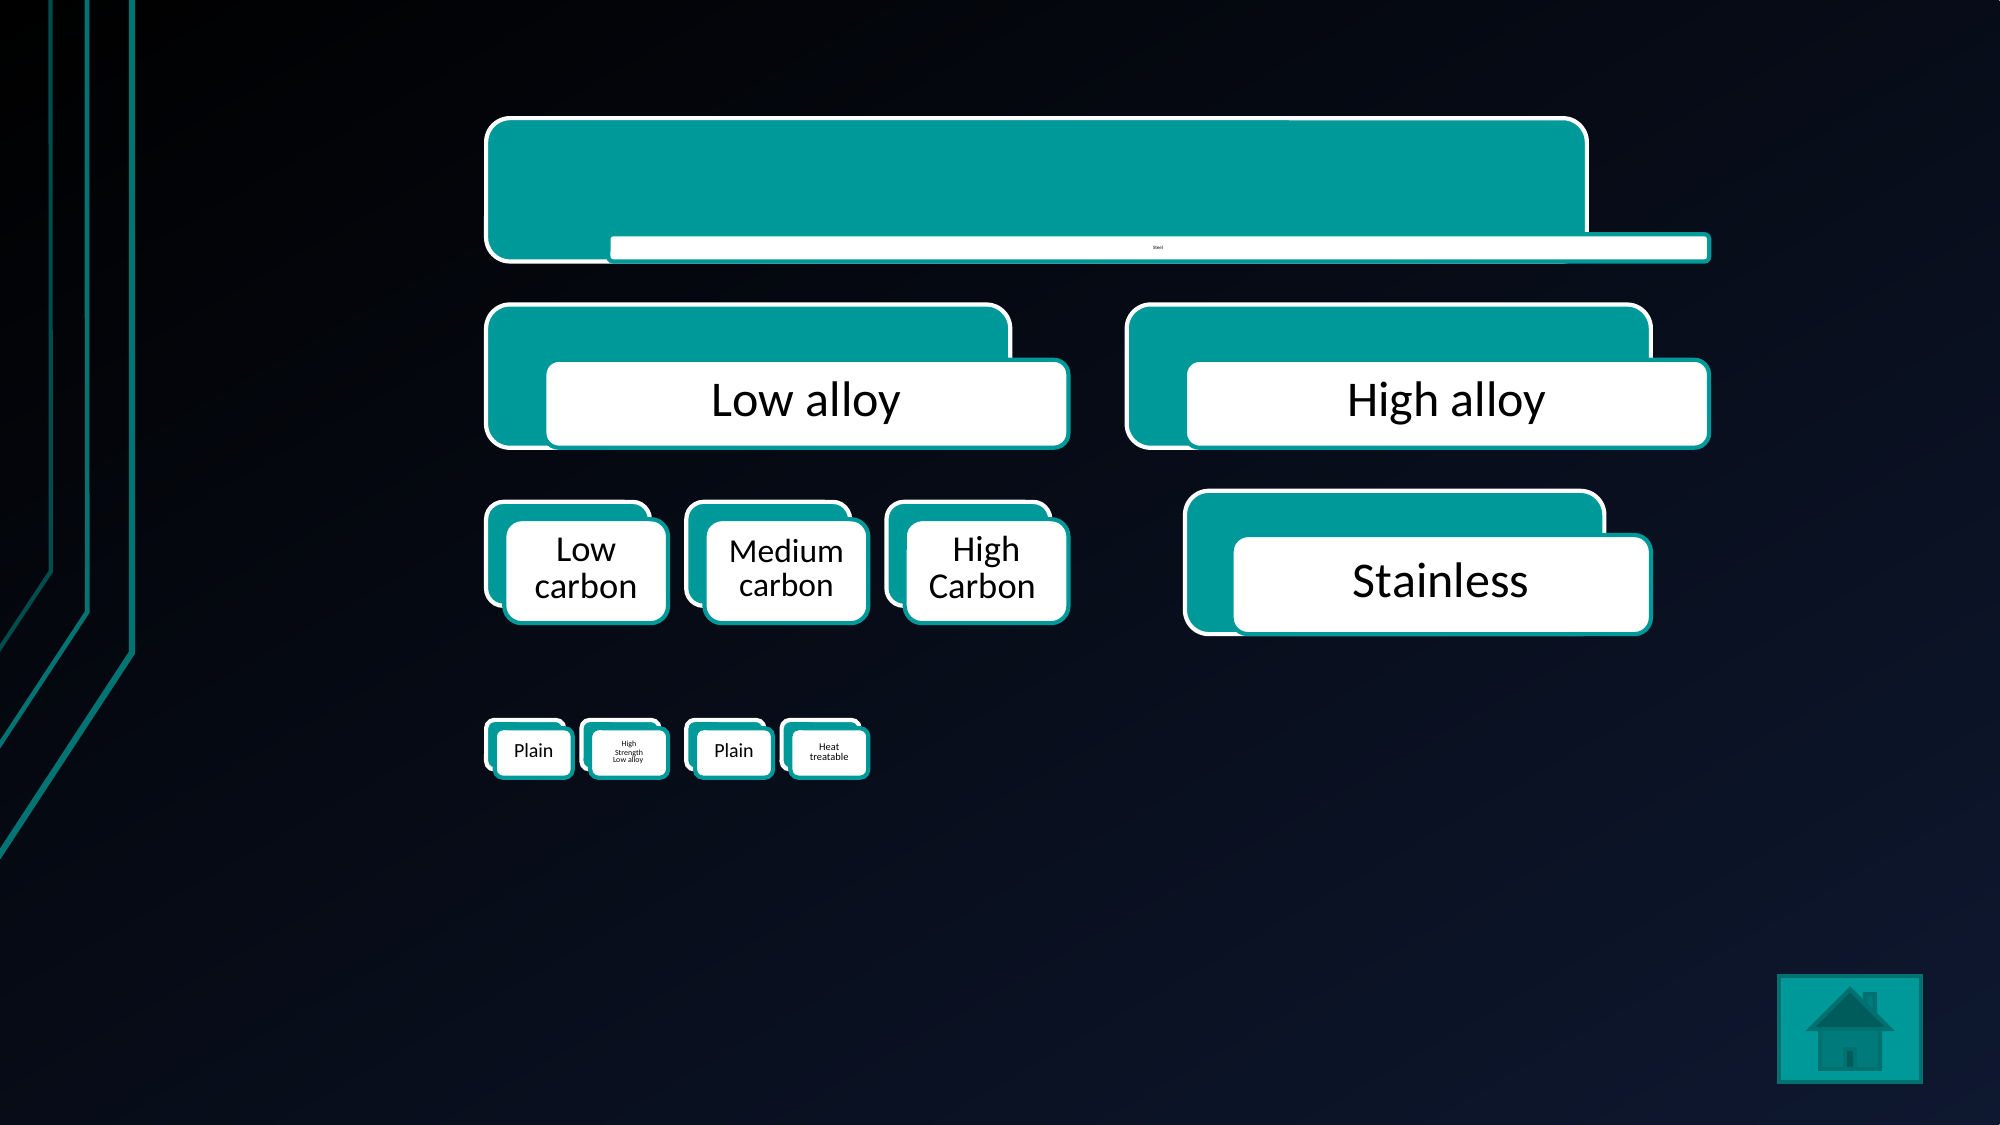

Steel
Low alloy
Medium carbon
High Carbon
High alloy
Stainless
Low carbon
Plain
High Strength Low alloy
Plain
Heat treatable